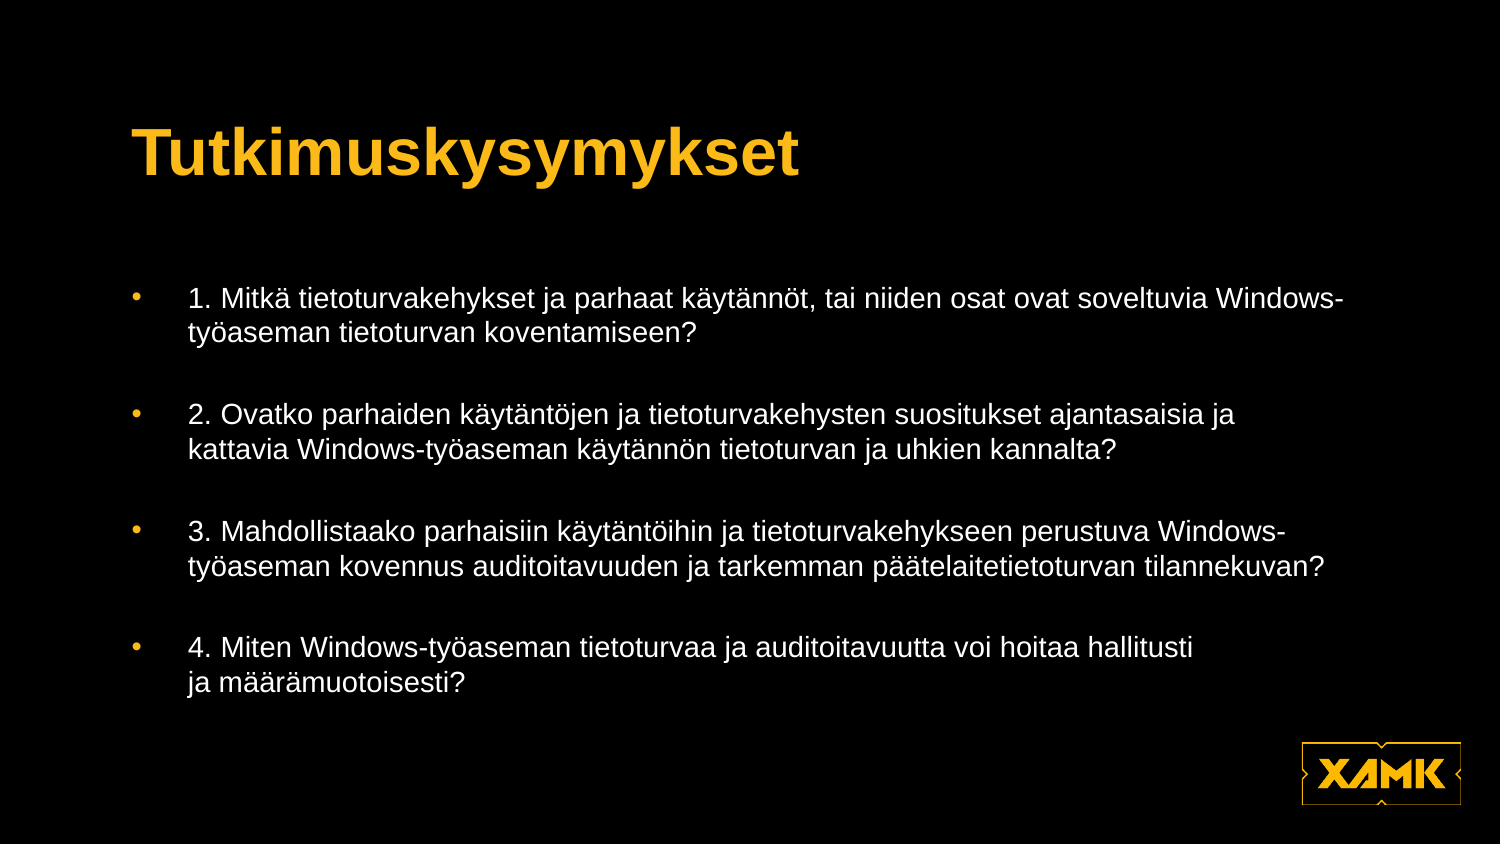

# Tutkimuskysymykset
1. Mitkä tietoturvakehykset ja parhaat käytännöt, tai niiden osat ovat soveltuvia Windows-työaseman tietoturvan koventamiseen?​

2. Ovatko parhaiden käytäntöjen ja tietoturvakehysten suositukset ajantasaisia ja kattavia Windows-työaseman käytännön tietoturvan ja uhkien kannalta? ​

3. Mahdollistaako parhaisiin käytäntöihin ja tietoturvakehykseen perustuva Windows-työaseman kovennus auditoitavuuden ja tarkemman päätelaitetietoturvan tilannekuvan? ​

4. Miten Windows-työaseman tietoturvaa ja auditoitavuutta voi hoitaa hallitusti ja määrämuotoisesti?​